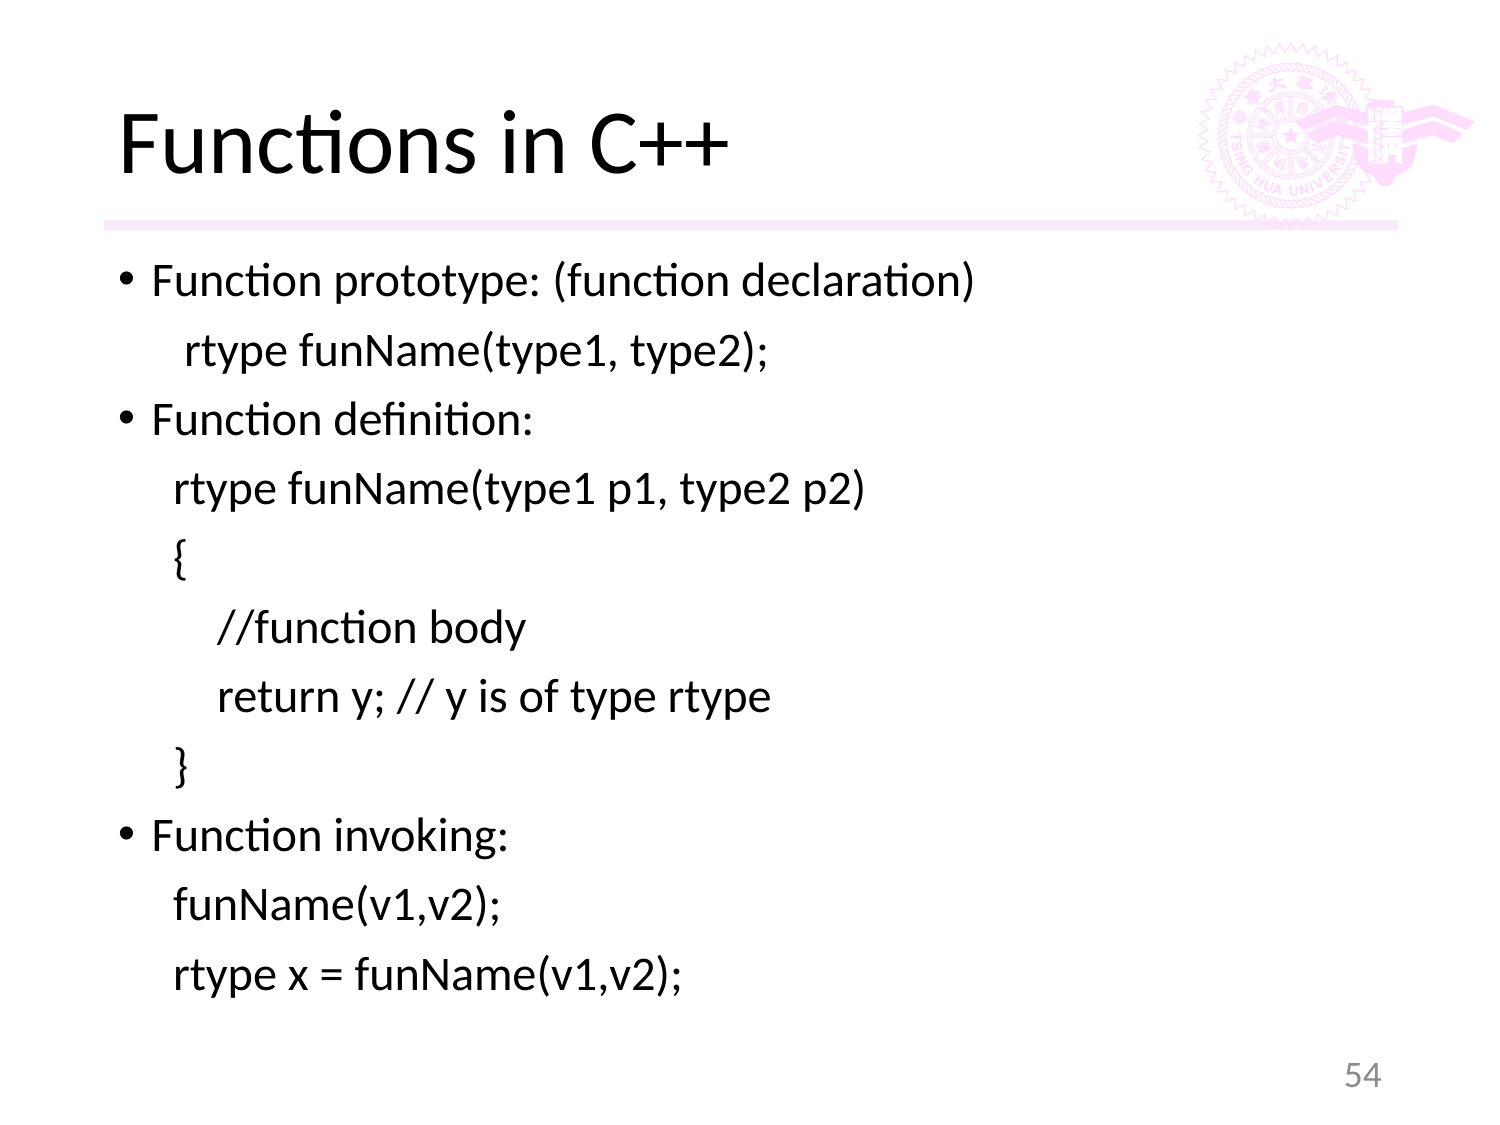

# Functions in C++
Function prototype: (function declaration)
      rtype funName(type1, type2);
Function definition:
     rtype funName(type1 p1, type2 p2)
     {
         //function body
         return y; // y is of type rtype
     }
Function invoking:
     funName(v1,v2);
     rtype x = funName(v1,v2);
54